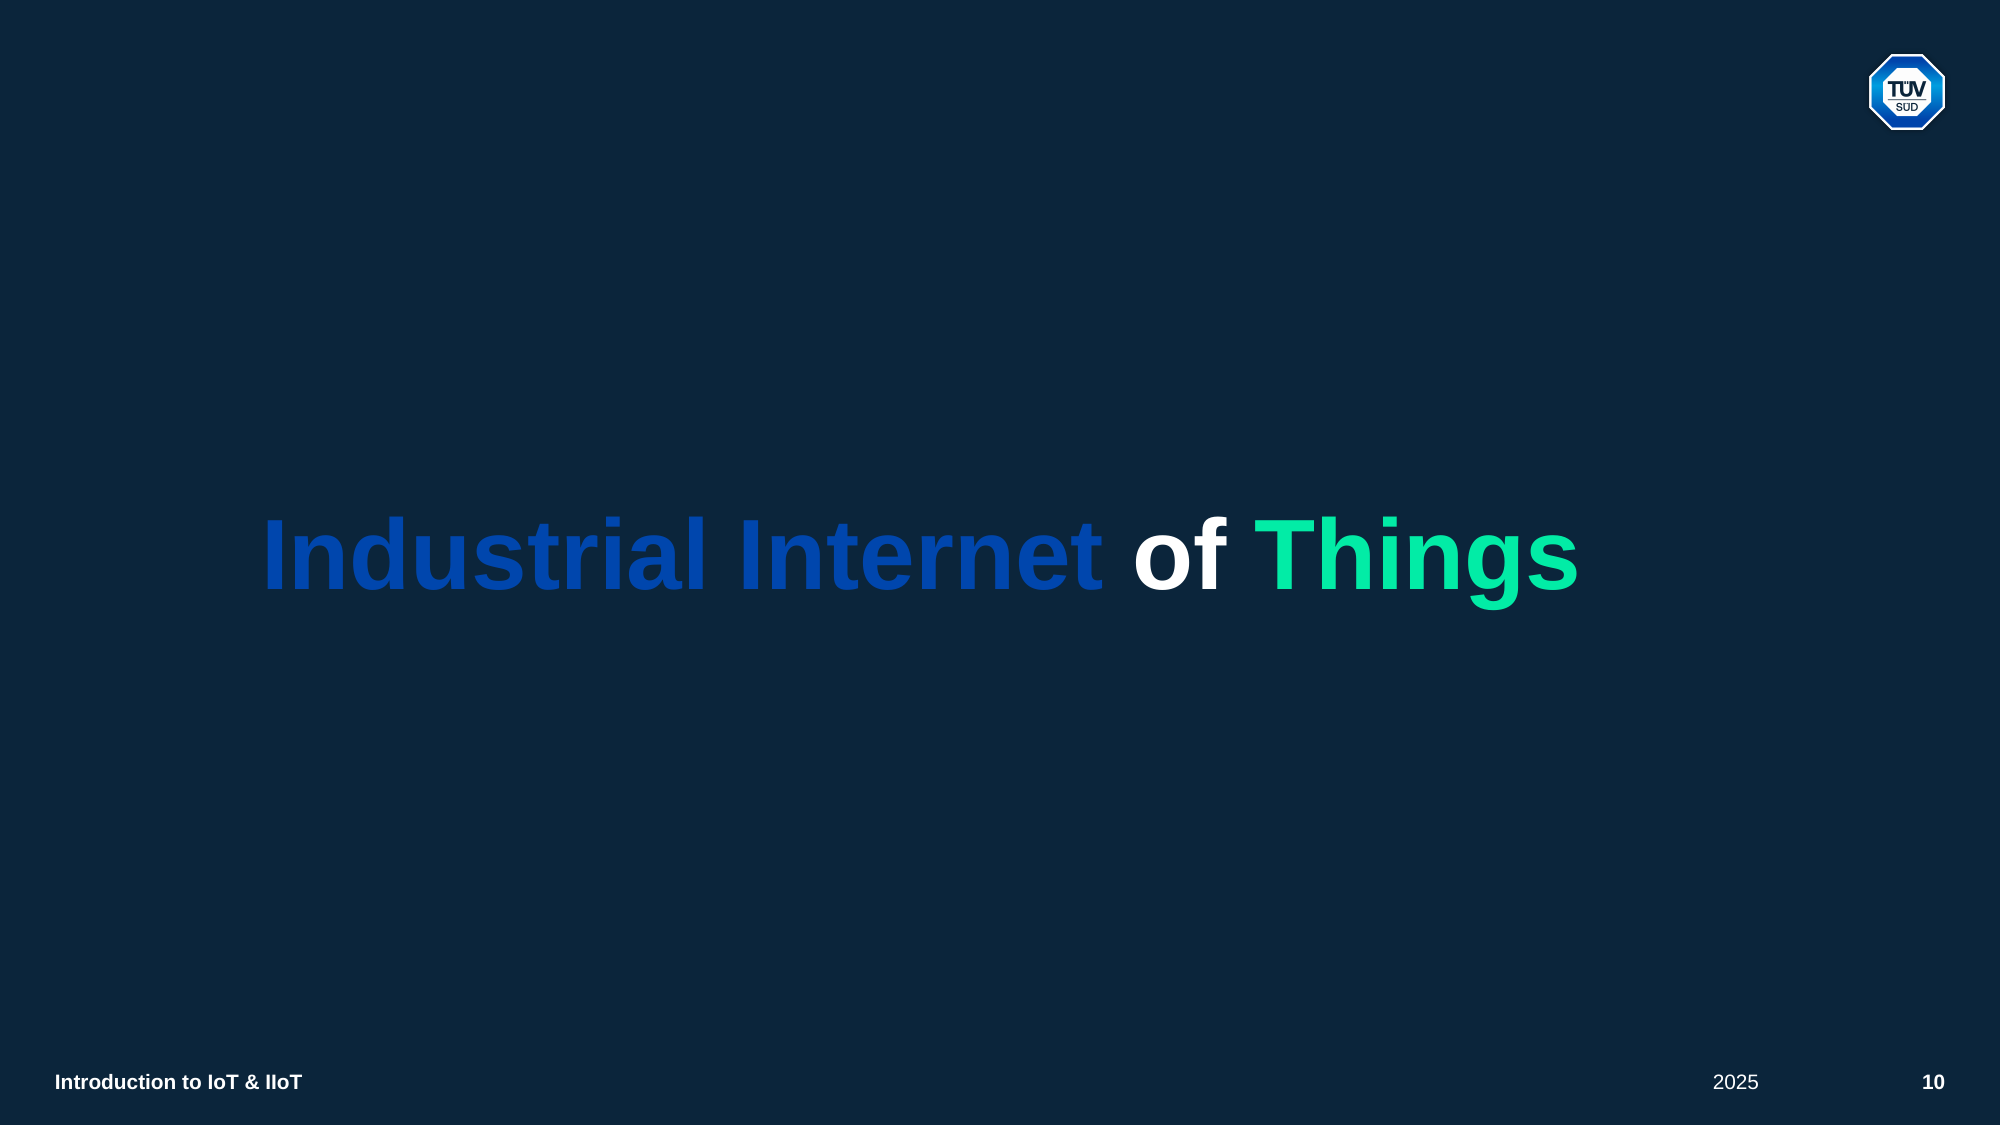

# Industrial Internet of Things
Introduction to IoT & IIoT
2025
10